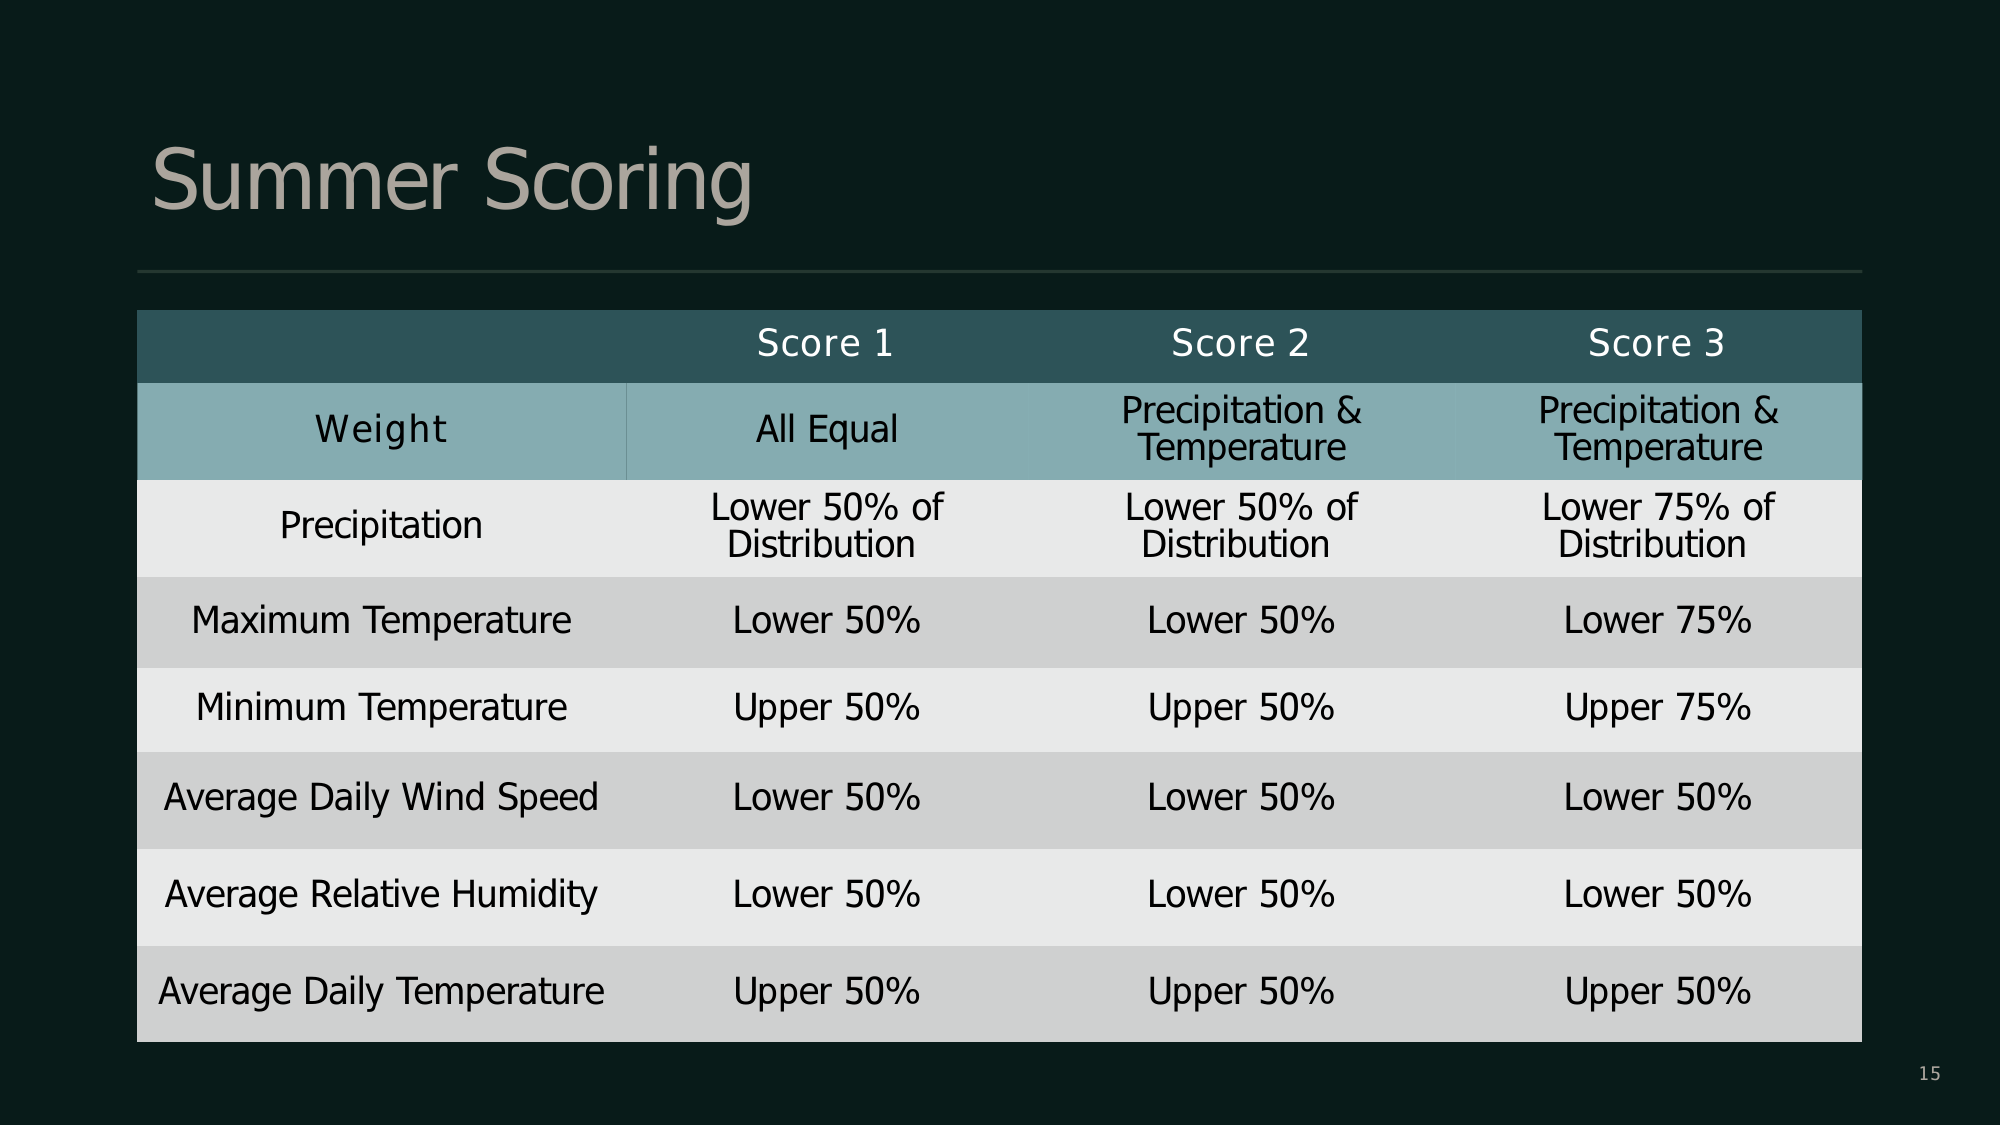

# Summer Scoring
|  | Score 1 | Score 2 | Score 3 |
| --- | --- | --- | --- |
| Weight | All Equal | Precipitation & Temperature | Precipitation & Temperature |
| Precipitation | Lower 50% of Distribution | Lower 50% of Distribution | Lower 75% of Distribution |
| Maximum Temperature | Lower 50% | Lower 50% | Lower 75% |
| Minimum Temperature | Upper 50% | Upper 50% | Upper 75% |
| Average Daily Wind Speed | Lower 50% | Lower 50% | Lower 50% |
| Average Relative Humidity | Lower 50% | Lower 50% | Lower 50% |
| Average Daily Temperature | Upper 50% | Upper 50% | Upper 50% |
15